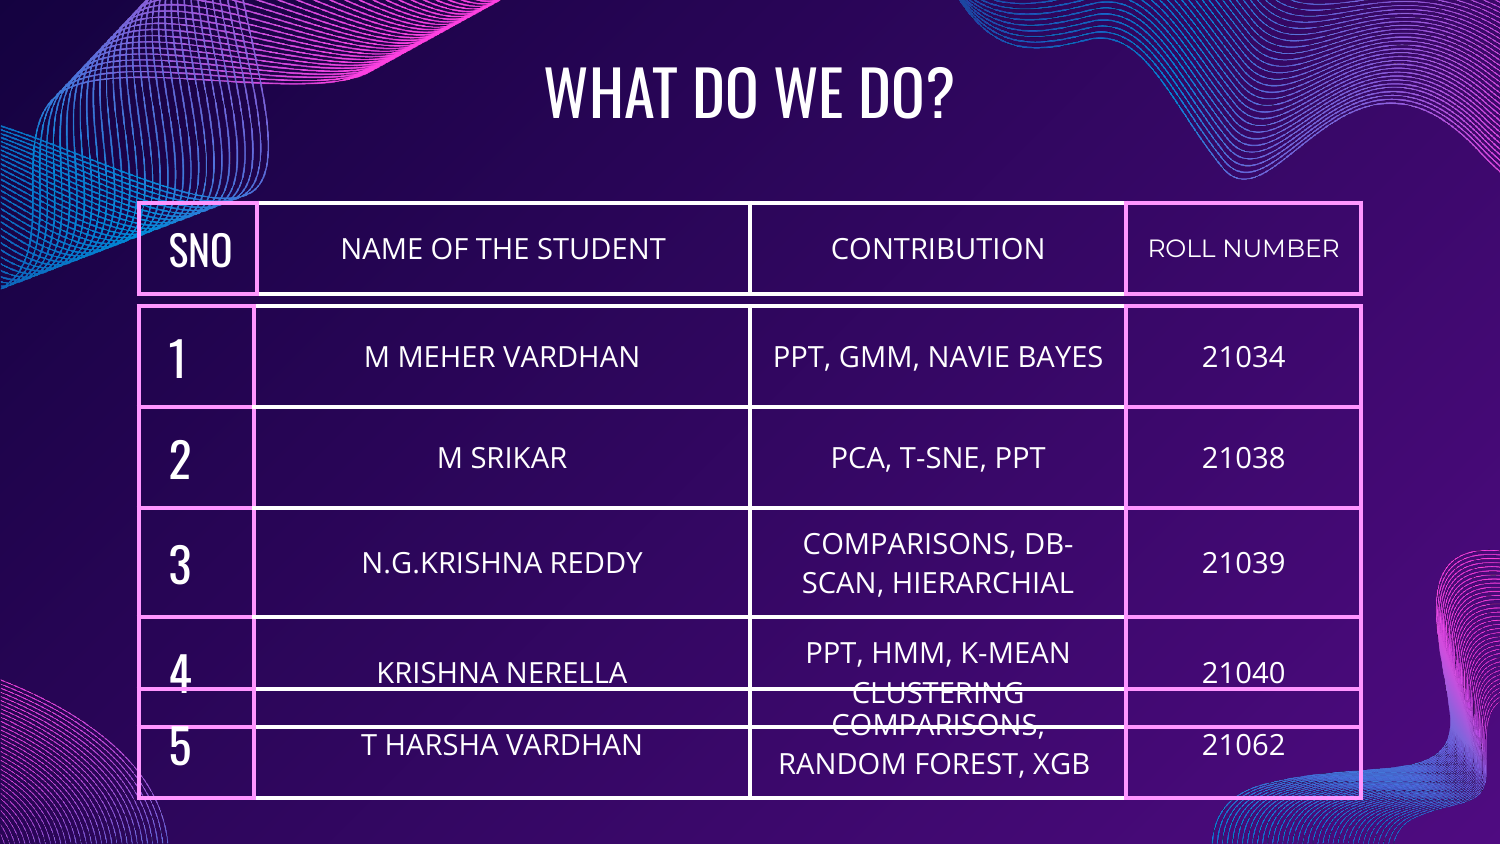

# WHAT DO WE DO?
| SNO | NAME OF THE STUDENT | CONTRIBUTION | ROLL NUMBER |
| --- | --- | --- | --- |
| 1 | M MEHER VARDHAN | PPT, GMM, NAVIE BAYES | 21034 |
| --- | --- | --- | --- |
| 2 | M SRIKAR | PCA, T-SNE, PPT | 21038 |
| 3 | N.G.KRISHNA REDDY | COMPARISONS, DB-SCAN, HIERARCHIAL | 21039 |
| 4 | KRISHNA NERELLA | PPT, HMM, K-MEAN CLUSTERING | 21040 |
| 5 | T HARSHA VARDHAN | COMPARISONS, RANDOM FOREST, XGB | 21062 |
| --- | --- | --- | --- |